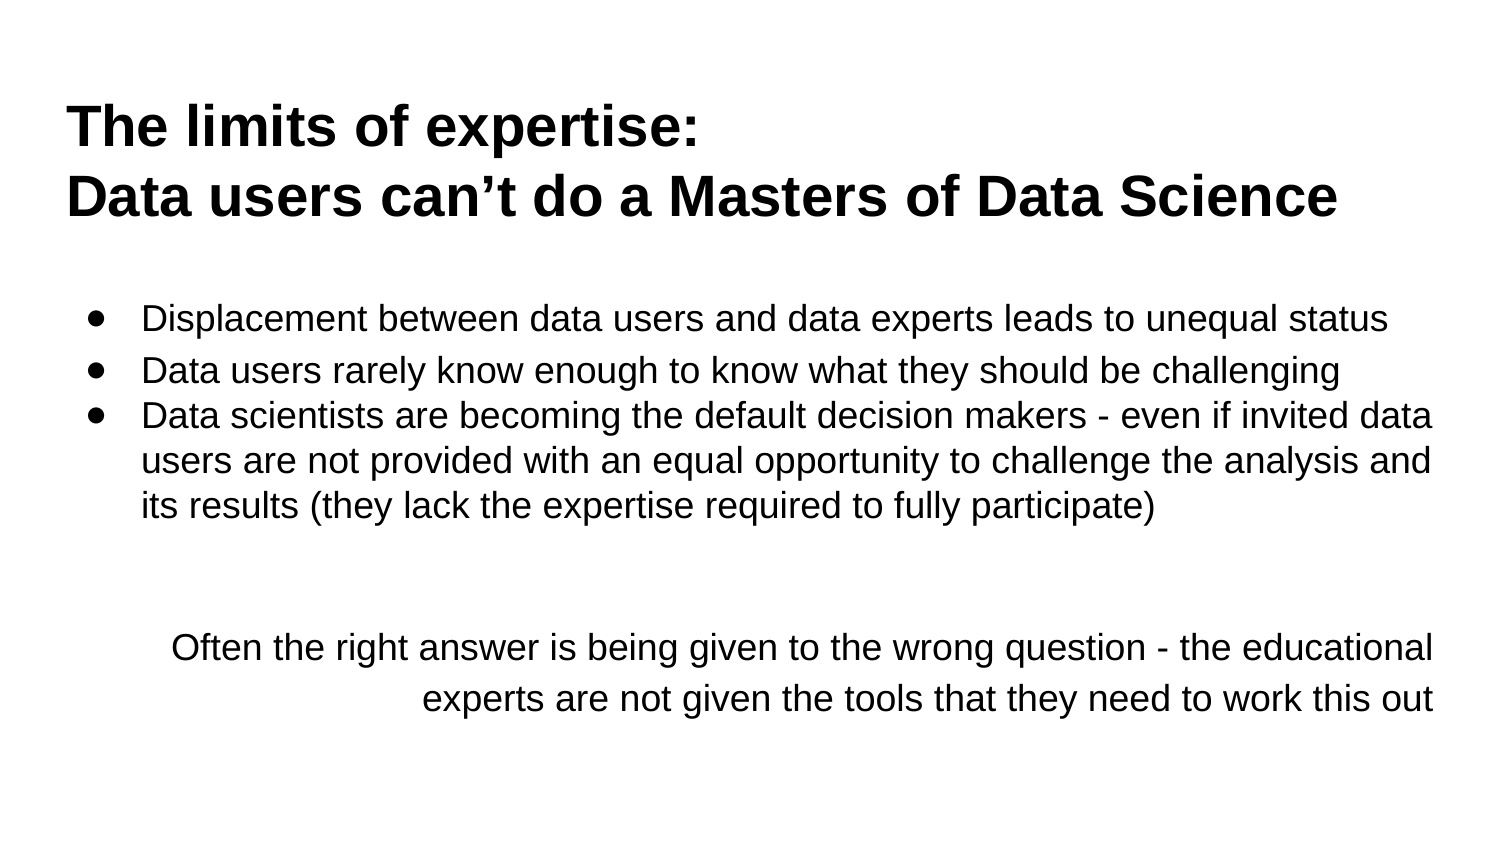

# The limits of expertise: Data users can’t do a Masters of Data Science
Displacement between data users and data experts leads to unequal status
Data users rarely know enough to know what they should be challenging
Data scientists are becoming the default decision makers - even if invited data users are not provided with an equal opportunity to challenge the analysis and its results (they lack the expertise required to fully participate)

Often the right answer is being given to the wrong question - the educational experts are not given the tools that they need to work this out